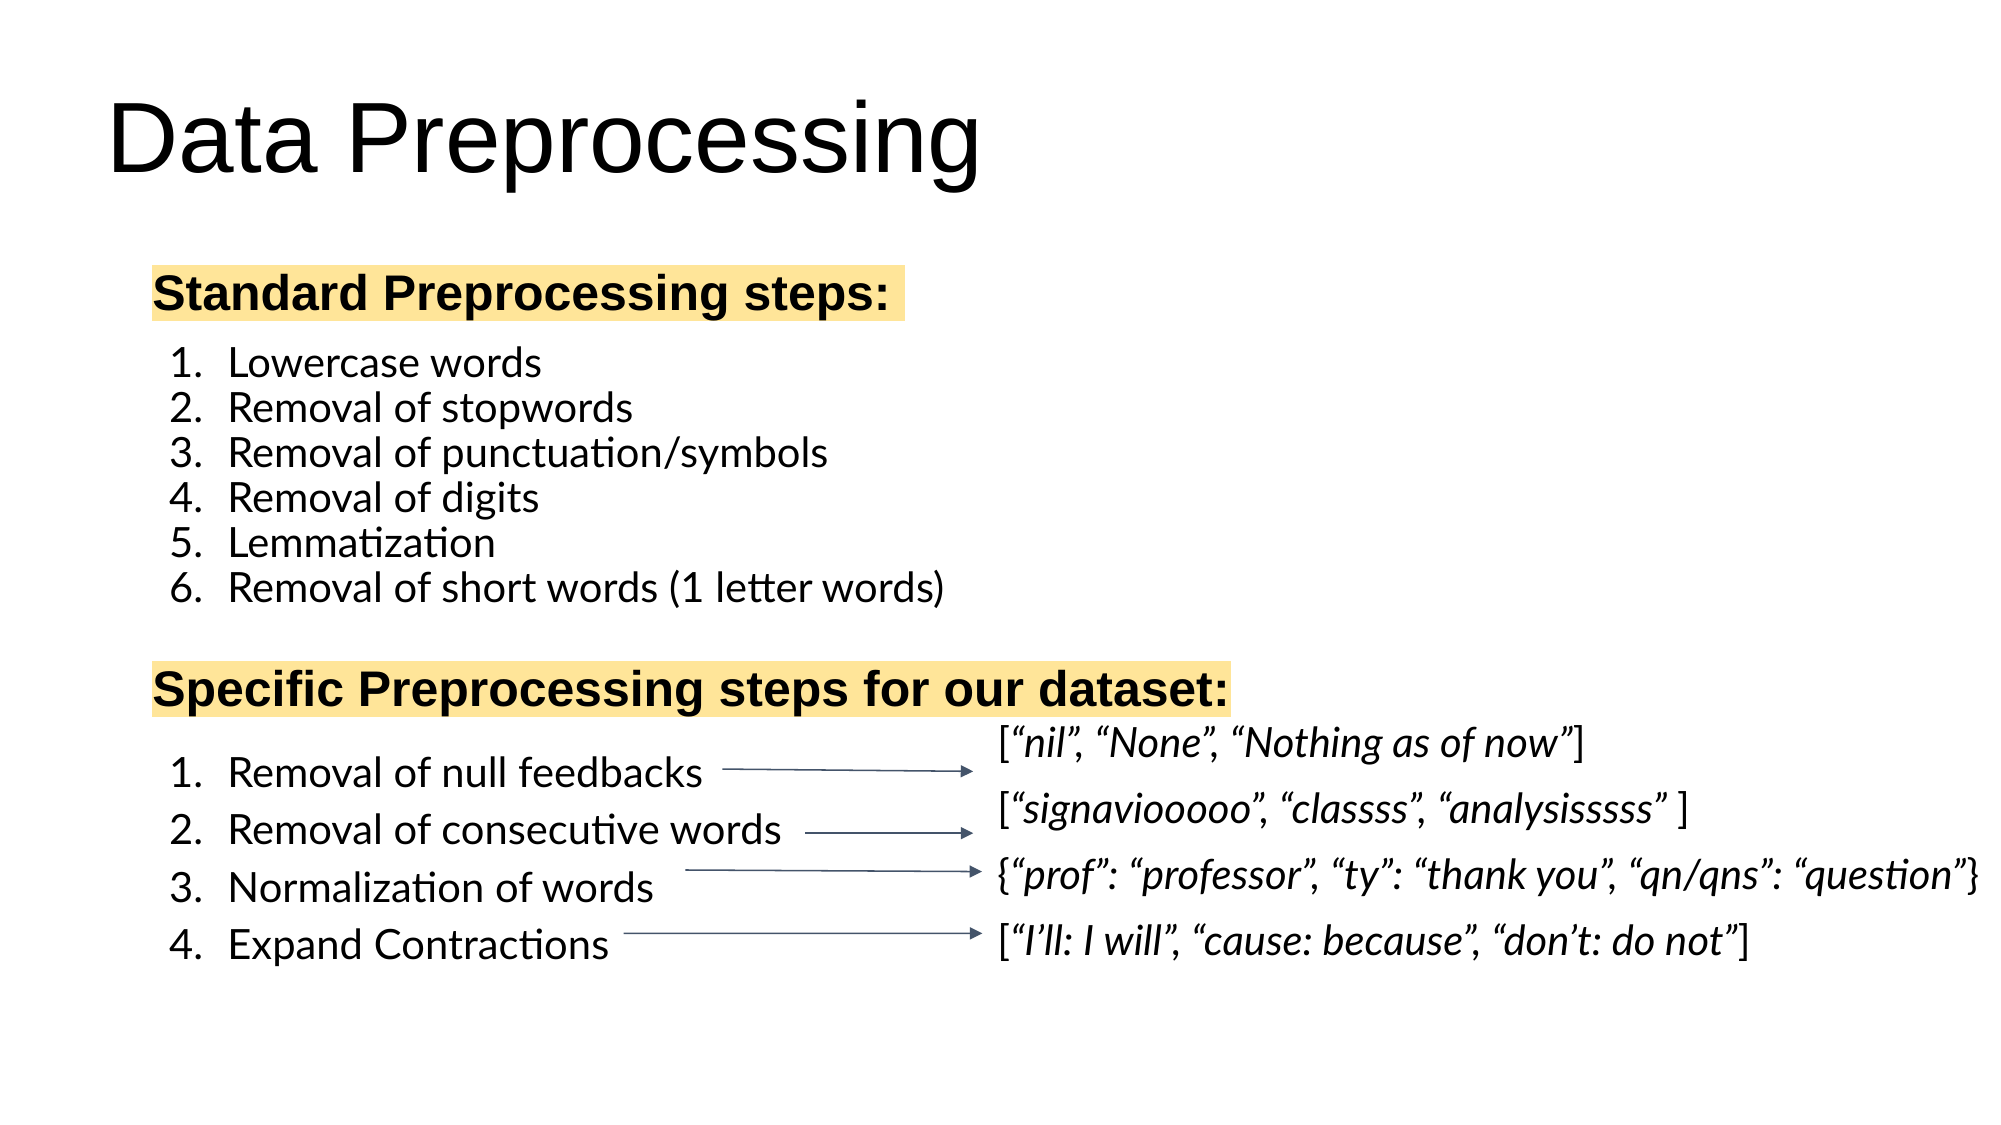

Data Preprocessing
Standard Preprocessing steps:
Lowercase words
Removal of stopwords
Removal of punctuation/symbols
Removal of digits
Lemmatization
Removal of short words (1 letter words)
Specific Preprocessing steps for our dataset:
Removal of null feedbacks
Removal of consecutive words
Normalization of words
Expand Contractions
[“nil”, “None”, “Nothing as of now”]
[“signaviooooo”, “classss”, “analysisssss” ]
{“prof”: “professor”, “ty”: “thank you”, “qn/qns”: “question”}
[“I’ll: I will”, “cause: because”, “don’t: do not”]